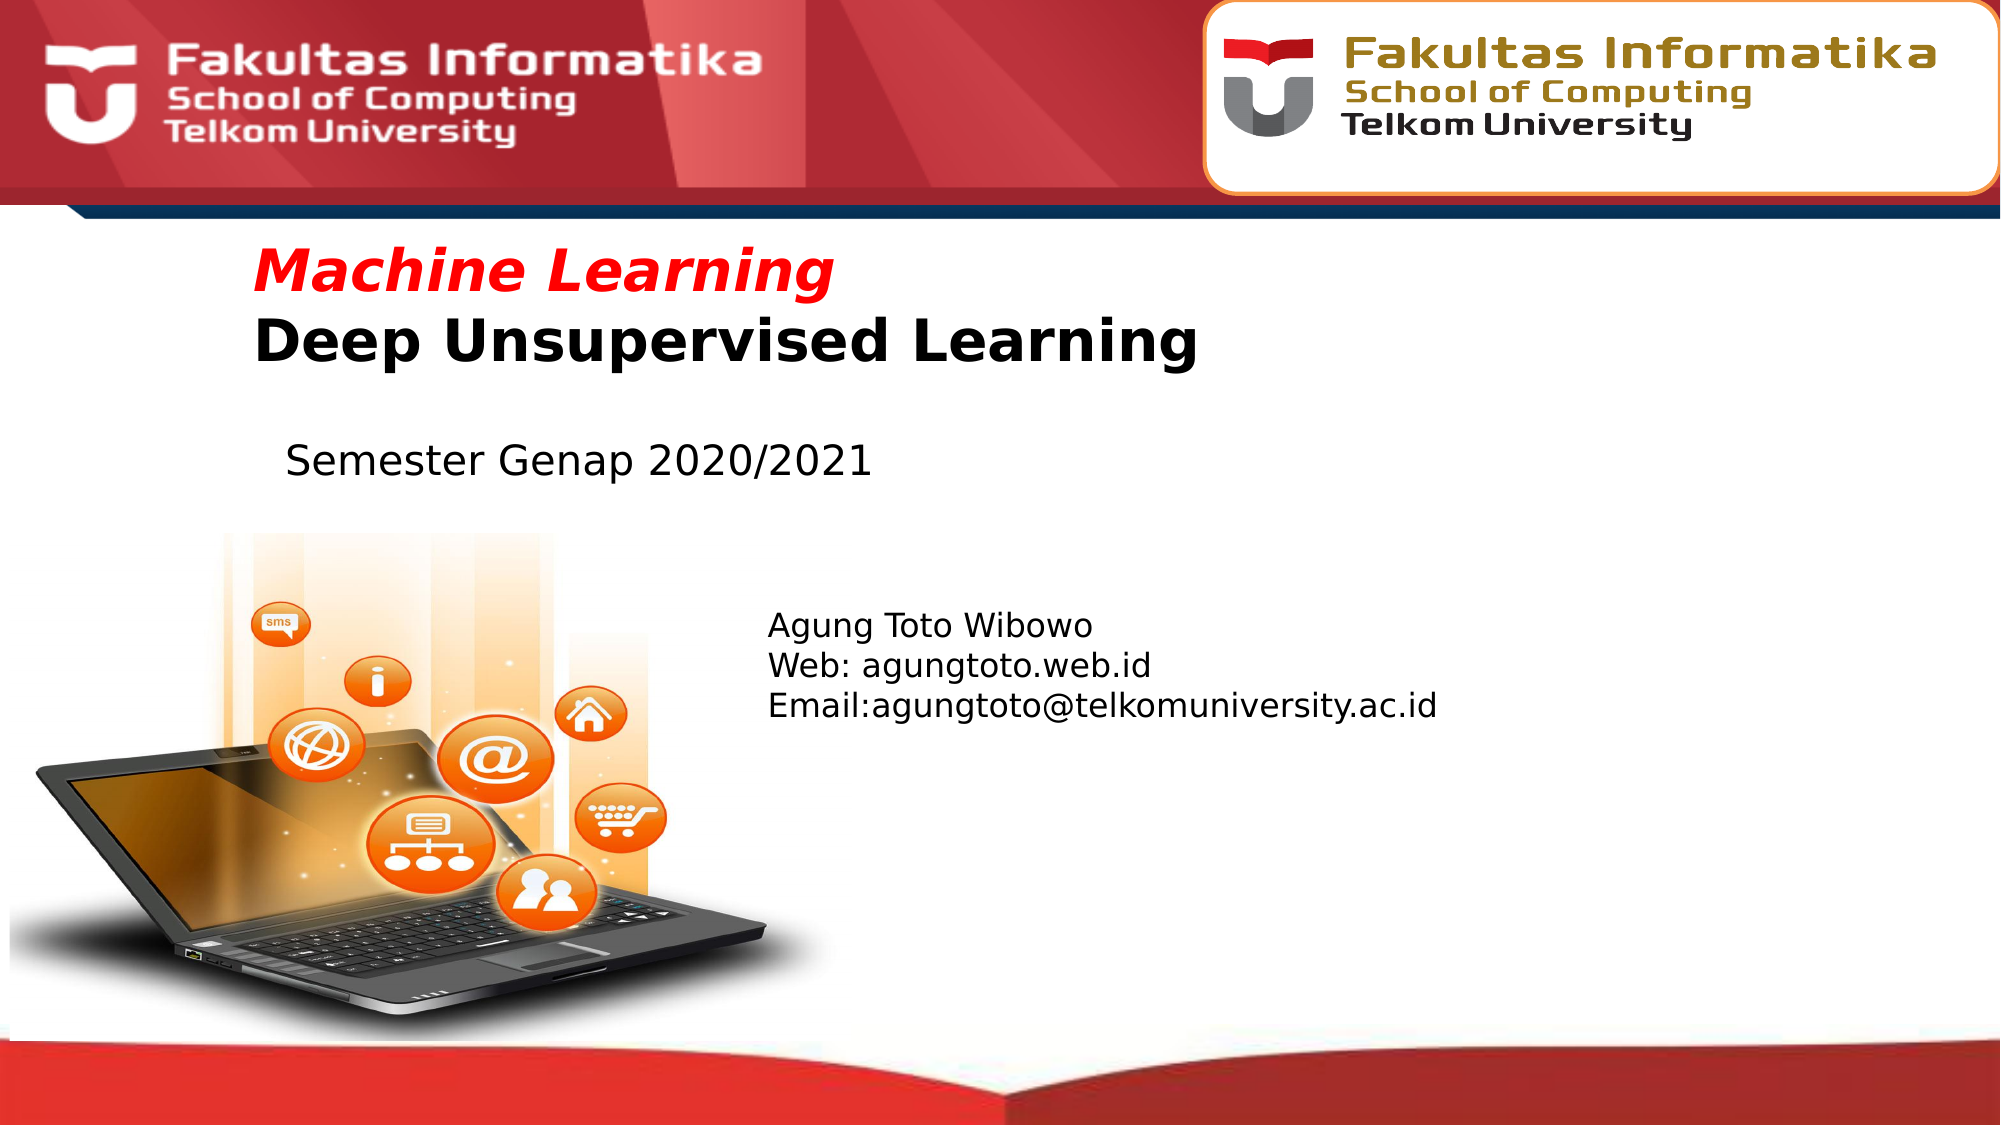

# Machine Learning Deep Unsupervised Learning
Semester Genap 2020/2021
Agung Toto Wibowo
Web: agungtoto.web.id
Email:agungtoto@telkomuniversity.ac.id